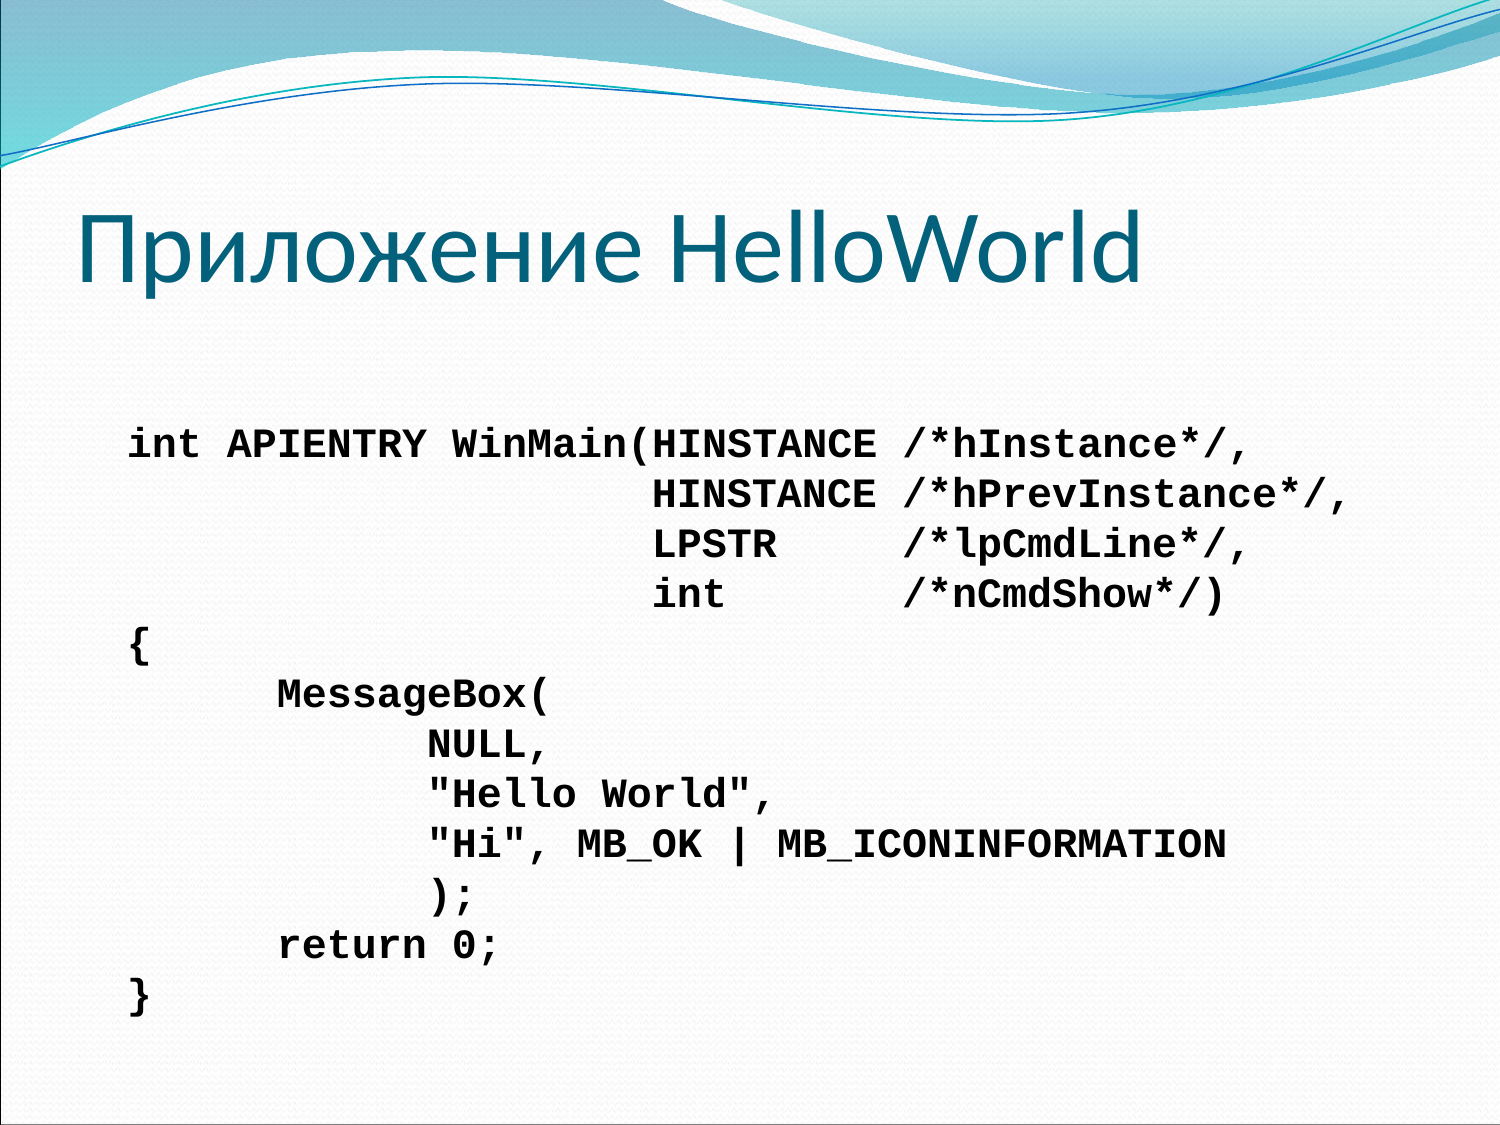

# Приложение HelloWorld
int APIENTRY WinMain(HINSTANCE /*hInstance*/,
                     HINSTANCE /*hPrevInstance*/,
                     LPSTR     /*lpCmdLine*/,
                     int       /*nCmdShow*/)
{
	MessageBox(
		NULL,
		"Hello World",
		"Hi", MB_OK | MB_ICONINFORMATION
		);
	return 0;
}